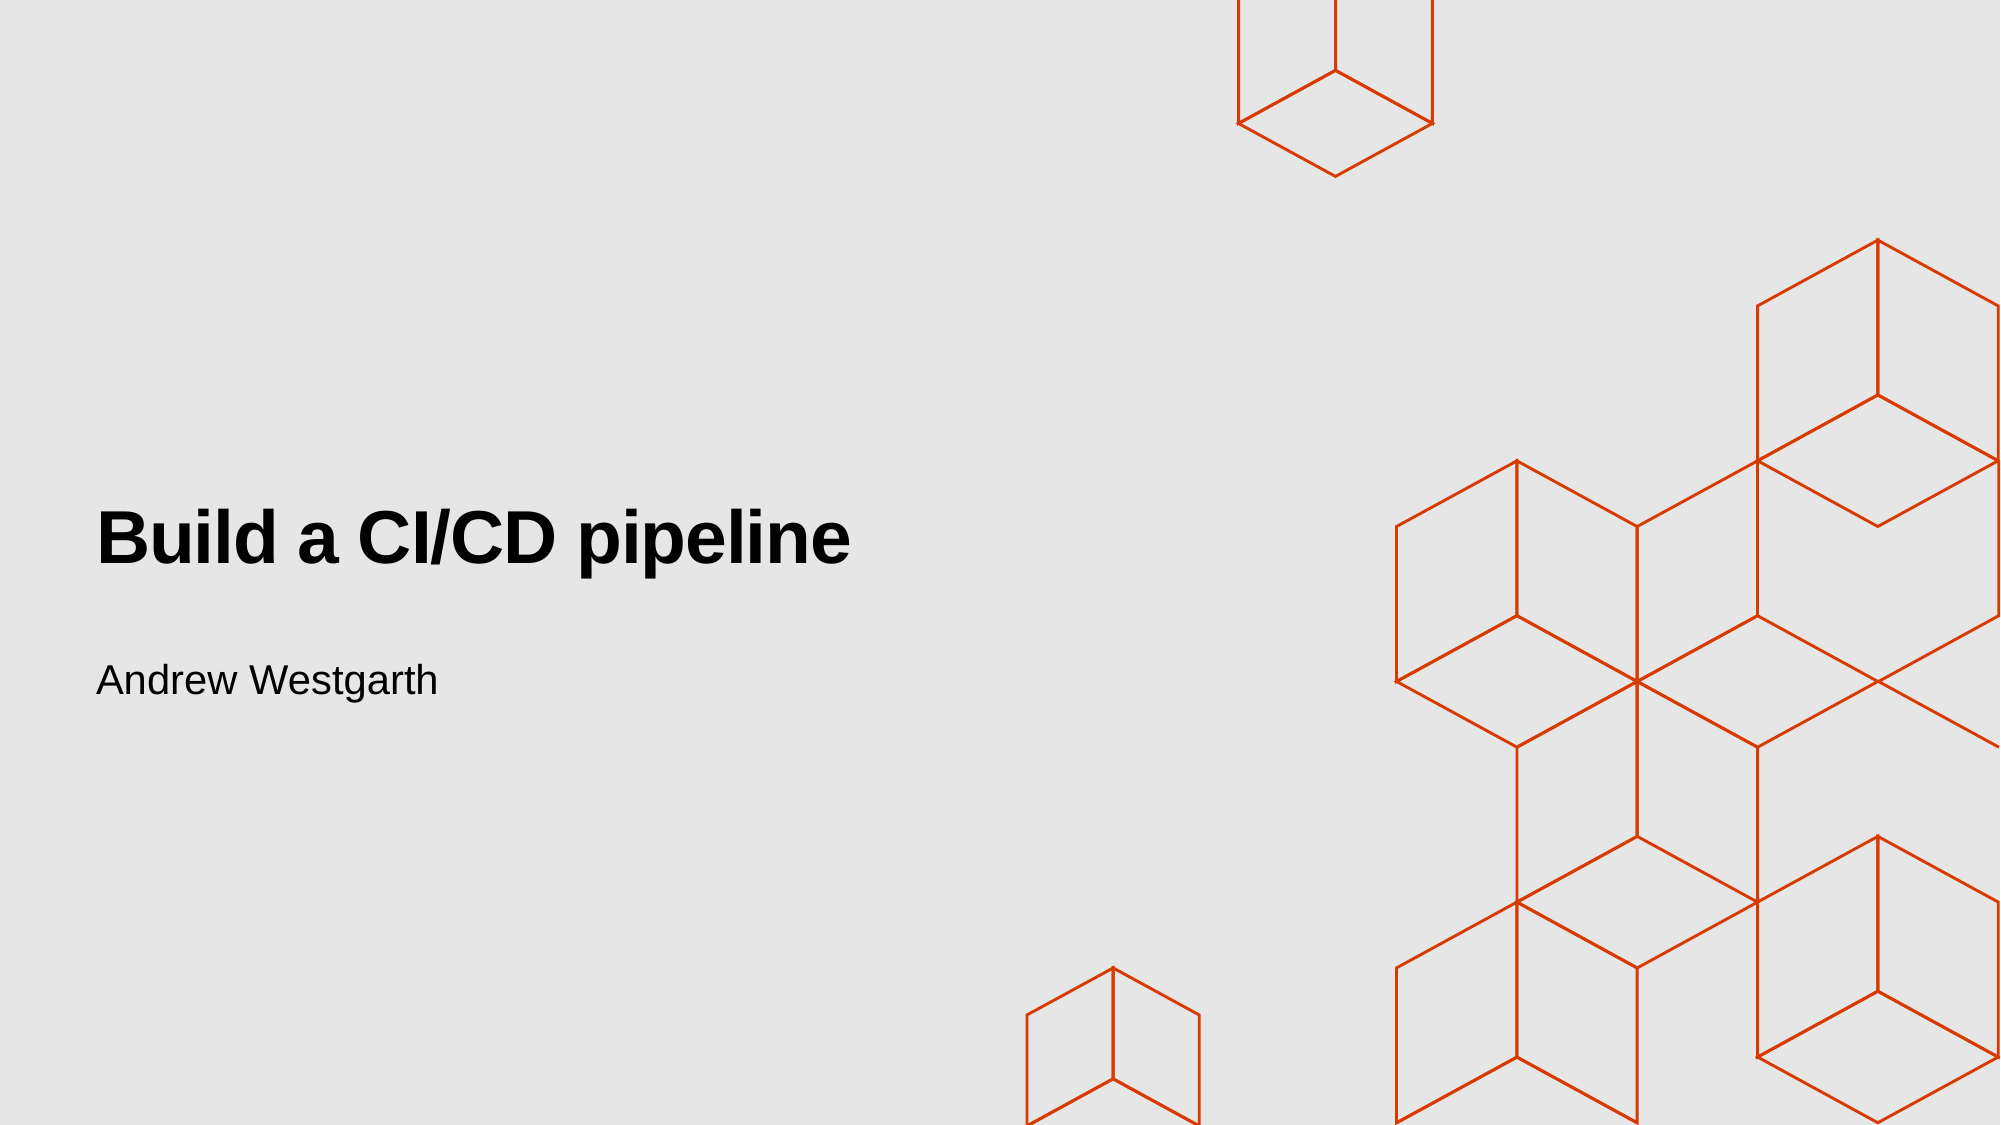

# Build a CI/CD pipeline
Andrew Westgarth